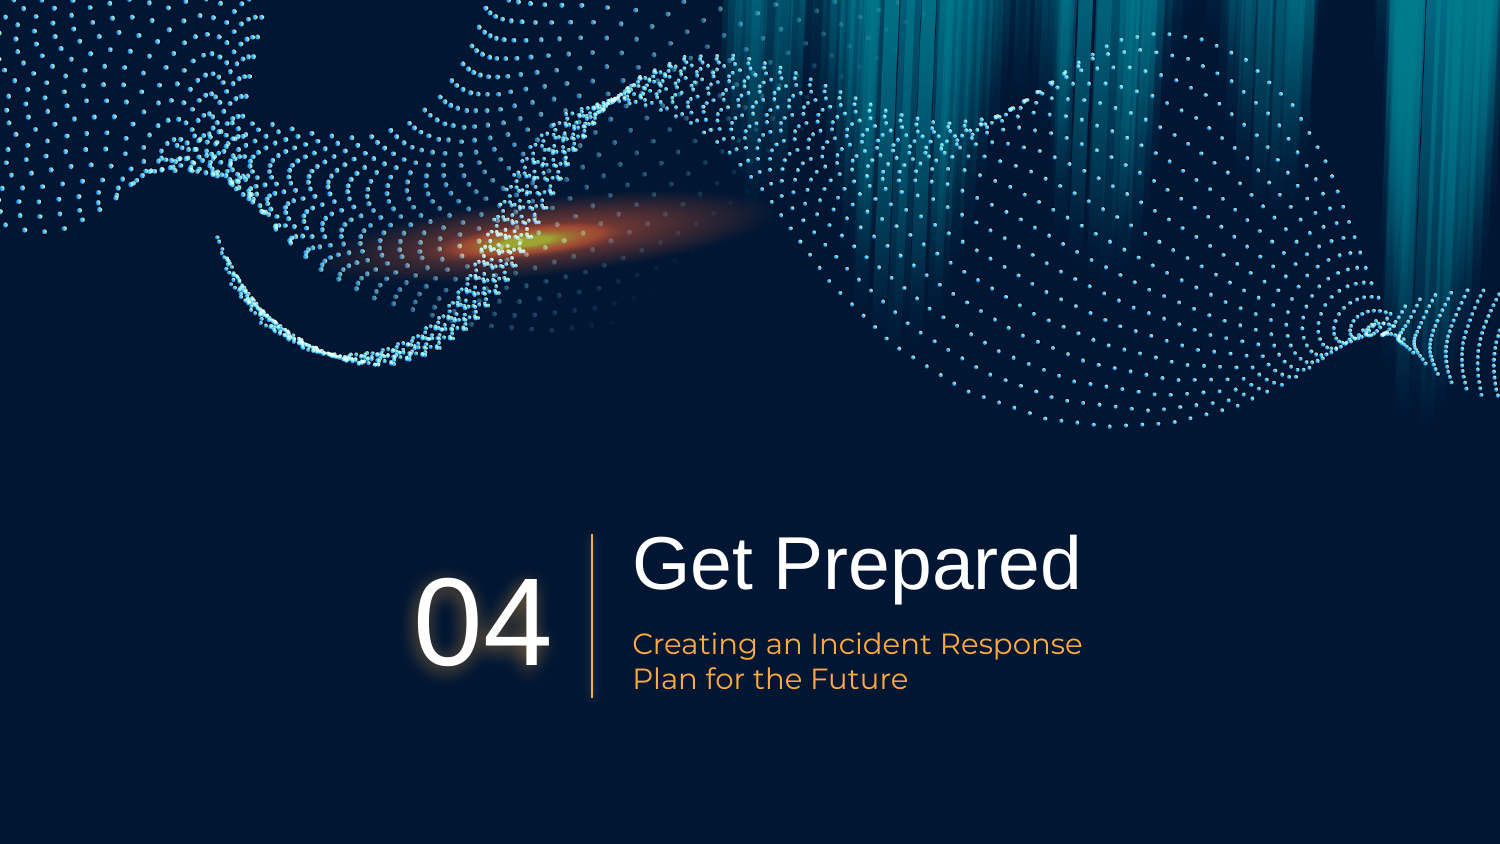

# Get Prepared
04
Creating an Incident Response Plan for the Future